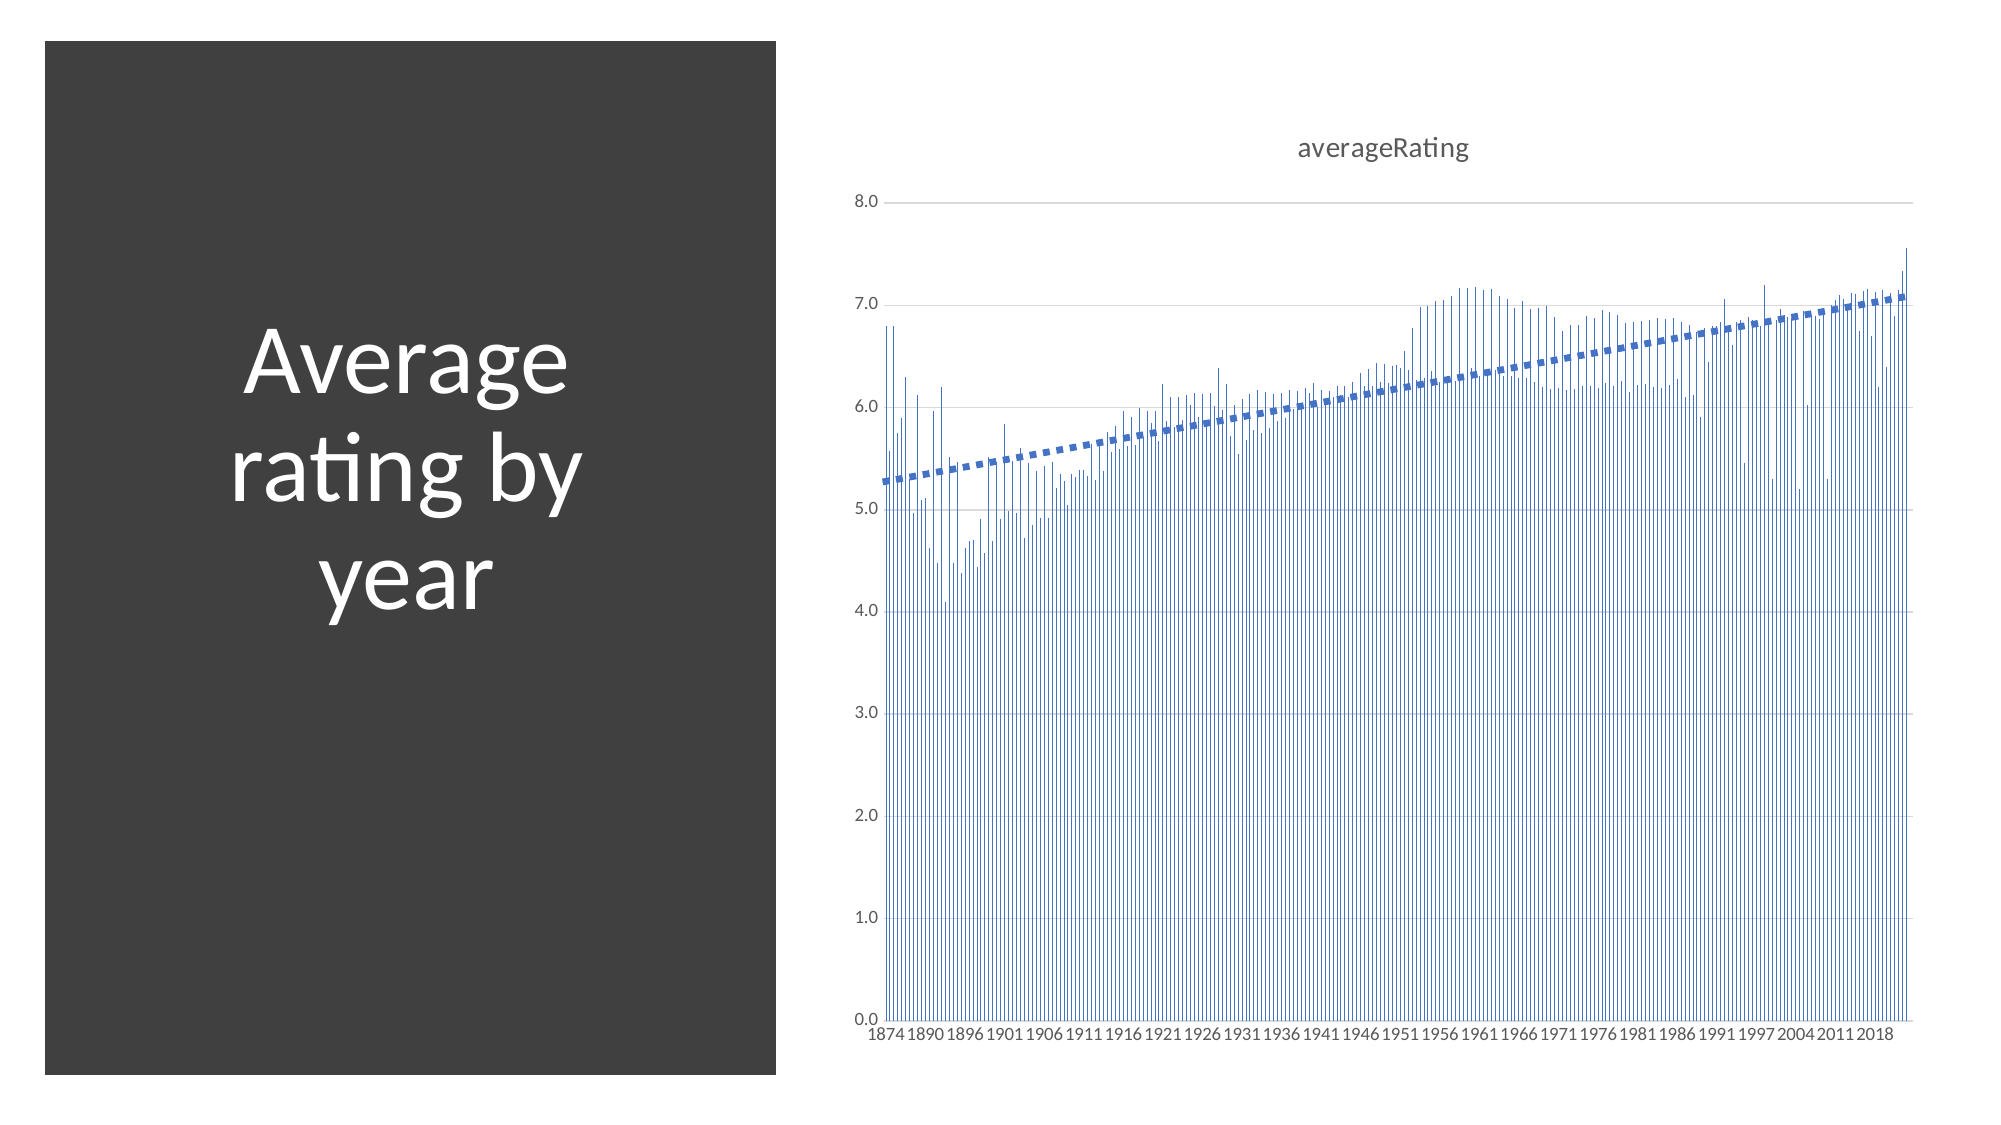

### Chart:

| Category | averageRating |
|---|---|
| 1874 | 6.8 |
| 1877 | 5.575 |
| 1878 | 6.8 |
| 1881 | 5.75 |
| 1882 | 5.9 |
| 1883 | 6.3 |
| 1885 | 5.3 |
| 1887 | 4.96666666666666 |
| 1888 | 6.12 |
| 1889 | 5.1 |
| 1890 | 5.11666666666666 |
| 1891 | 4.63 |
| 1892 | 5.96666666666666 |
| 1892 | 4.48333333333333 |
| 1893 | 6.2 |
| 1893 | 4.1 |
| 1894 | 5.51666666666666 |
| 1894 | 4.48172043010752 |
| 1895 | 5.46666666666666 |
| 1895 | 4.38 |
| 1896 | 4.63047619047619 |
| 1896 | 4.69713322091062 |
| 1897 | 4.70277777777777 |
| 1897 | 4.44144927536231 |
| 1898 | 4.91071428571428 |
| 1898 | 4.58089005235602 |
| 1899 | 5.51666666666666 |
| 1899 | 4.69714285714285 |
| 1900 | 5.46756756756756 |
| 1900 | 4.91176470588235 |
| 1901 | 5.84210526315789 |
| 1901 | 4.98464912280701 |
| 1902 | 5.47692307692307 |
| 1902 | 4.96435643564356 |
| 1903 | 5.60833333333333 |
| 1903 | 4.72384615384615 |
| 1904 | 5.45555555555555 |
| 1904 | 4.85261044176706 |
| 1905 | 5.37692307692307 |
| 1905 | 4.92159624413145 |
| 1906 | 5.42941176470588 |
| 1906 | 4.9197628458498 |
| 1907 | 5.468 |
| 1907 | 5.21601731601731 |
| 1908 | 5.347 |
| 1908 | 5.27743362831858 |
| 1909 | 5.04560439560439 |
| 1909 | 5.35026178010471 |
| 1910 | 5.32538461538461 |
| 1910 | 5.38464419475655 |
| 1911 | 5.38978102189781 |
| 1911 | 5.33069620253164 |
| 1912 | 5.64043715846994 |
| 1912 | 5.29278606965174 |
| 1913 | 5.63214285714285 |
| 1913 | 5.384 |
| 1914 | 5.76131687242798 |
| 1914 | 5.56127167630057 |
| 1915 | 5.82280701754386 |
| 1915 | 5.59399999999999 |
| 1916 | 5.96926406926407 |
| 1916 | 5.62403846153846 |
| 1917 | 5.90753968253968 |
| 1917 | 5.63846153846153 |
| 1918 | 5.99411764705882 |
| 1918 | 5.70144927536231 |
| 1919 | 5.96917293233082 |
| 1919 | 5.84575163398692 |
| 1920 | 5.9704 |
| 1920 | 5.66894977168949 |
| 1921 | 6.2288 |
| 1921 | 5.87227722772277 |
| 1922 | 6.10806451612903 |
| 1922 | 5.81189189189189 |
| 1923 | 6.1025 |
| 1923 | 5.87602040816326 |
| 1924 | 6.11921708185053 |
| 1924 | 6.0247619047619 |
| 1925 | 6.14455958549222 |
| 1925 | 5.90470085470085 |
| 1926 | 6.13285024154589 |
| 1926 | 5.83333333333333 |
| 1927 | 6.14470046082949 |
| 1927 | 6.01198630136986 |
| 1928 | 6.3917808219178 |
| 1928 | 5.97142857142857 |
| 1929 | 6.23539999999999 |
| 1929 | 5.72293333333333 |
| 1930 | 6.02455858747993 |
| 1930 | 5.54933333333333 |
| 1931 | 6.08569500674763 |
| 1931 | 5.68465608465608 |
| 1932 | 6.13018404907975 |
| 1932 | 5.77974683544303 |
| 1933 | 6.17030456852791 |
| 1933 | 5.75128205128205 |
| 1934 | 6.15079365079365 |
| 1934 | 5.80251716247139 |
| 1935 | 6.13658280922431 |
| 1935 | 5.865625 |
| 1936 | 6.14649555774925 |
| 1936 | 5.89640287769784 |
| 1937 | 6.16724489795918 |
| 1937 | 5.98741573033707 |
| 1938 | 6.16097297297297 |
| 1938 | 6.01718146718146 |
| 1939 | 6.19383634431455 |
| 1939 | 6.14545454545454 |
| 1940 | 6.23593073593073 |
| 1940 | 6.0027027027027 |
| 1941 | 6.16897297297297 |
| 1941 | 6.04956140350877 |
| 1942 | 6.16045548654244 |
| 1942 | 6.09904306220095 |
| 1943 | 6.21614077669903 |
| 1943 | 6.12610619469026 |
| 1944 | 6.2113854595336 |
| 1944 | 6.10598503740648 |
| 1945 | 6.24714946070878 |
| 1945 | 6.09309392265193 |
| 1946 | 6.33772791023843 |
| 1946 | 6.20798004987531 |
| 1947 | 6.37868162692847 |
| 1947 | 6.21172566371681 |
| 1948 | 6.43523316062176 |
| 1948 | 6.25290581162324 |
| 1949 | 6.42709832134292 |
| 1949 | 6.24283439490445 |
| 1950 | 6.40926130099228 |
| 1950 | 6.41236230110159 |
| 1951 | 6.38961937716263 |
| 1951 | 6.5535 |
| 1952 | 6.36912087912087 |
| 1952 | 6.77755430410297 |
| 1953 | 6.27121057985757 |
| 1953 | 6.98649706457925 |
| 1954 | 6.28653846153846 |
| 1954 | 6.99237023139462 |
| 1955 | 6.35967741935483 |
| 1955 | 7.03928571428571 |
| 1956 | 6.24786585365853 |
| 1956 | 7.05466790524849 |
| 1957 | 6.30187969924812 |
| 1957 | 7.09572649572649 |
| 1958 | 6.25777777777777 |
| 1958 | 7.16798460461861 |
| 1959 | 6.26620320855614 |
| 1959 | 7.17087122323262 |
| 1960 | 6.39175588865096 |
| 1960 | 7.18137949836423 |
| 1961 | 6.30706967213114 |
| 1961 | 7.14961811238406 |
| 1962 | 6.30534591194968 |
| 1962 | 7.15897035881435 |
| 1963 | 6.36929824561403 |
| 1963 | 7.09250614250614 |
| 1964 | 6.31038824763903 |
| 1964 | 7.06346097632271 |
| 1965 | 6.31060762100926 |
| 1965 | 6.96986168405726 |
| 1966 | 6.28811513463324 |
| 1966 | 7.04129017233348 |
| 1967 | 6.28595859585958 |
| 1967 | 6.9625476564252 |
| 1968 | 6.2482332155477 |
| 1968 | 6.97439716312056 |
| 1969 | 6.19722455845248 |
| 1969 | 6.991157989228 |
| 1970 | 6.18024054982817 |
| 1970 | 6.88338354577056 |
| 1971 | 6.19282258064516 |
| 1971 | 6.74818160209175 |
| 1972 | 6.17427701674277 |
| 1972 | 6.80705659483779 |
| 1973 | 6.180625 |
| 1973 | 6.8084673815907 |
| 1974 | 6.21384730538922 |
| 1974 | 6.89592541436464 |
| 1975 | 6.2126907630522 |
| 1975 | 6.87653106839517 |
| 1976 | 6.1950720242608 |
| 1976 | 6.95784655623365 |
| 1977 | 6.23683409436834 |
| 1977 | 6.93977551020408 |
| 1978 | 6.21226138032305 |
| 1978 | 6.90784615384615 |
| 1979 | 6.26308345120226 |
| 1979 | 6.82427668135658 |
| 1980 | 6.15340659340659 |
| 1980 | 6.83657024793388 |
| 1981 | 6.21632958801498 |
| 1981 | 6.84898125509372 |
| 1982 | 6.23145336225596 |
| 1982 | 6.85247796278158 |
| 1983 | 6.20185185185185 |
| 1983 | 6.88014107433532 |
| 1984 | 6.19543624161073 |
| 1984 | 6.86678892964321 |
| 1985 | 6.22485284499673 |
| 1985 | 6.87538726333907 |
| 1986 | 6.27607555089192 |
| 1986 | 6.83299856527977 |
| 1987 | 6.10185185185185 |
| 1987 | 6.80956622325043 |
| 1988 | 6.12333333333333 |
| 1988 | 6.73932301044292 |
| 1989 | 5.91176470588235 |
| 1989 | 6.77455342817413 |
| 1990 | 6.45 |
| 1990 | 6.80120059498512 |
| 1991 | 6.8 |
| 1991 | 6.83346917450365 |
| 1992 | 7.06666666666666 |
| 1992 | 6.80102392644446 |
| 1993 | 6.61428571428571 |
| 1993 | 6.84070030120482 |
| 1994 | 6.8598762742877 |
| 1995 | 5.46 |
| 1995 | 6.88212372138334 |
| 1996 | 6.85811093061035 |
| 1997 | 6.81037569605977 |
| 1998 | 6.80261307865764 |
| 1999 | 7.2 |
| 1999 | 6.81643743092226 |
| 2000 | 5.3 |
| 2000 | 6.85293581119598 |
| 2001 | 6.96666666666666 |
| 2001 | 6.90208211610984 |
| 2002 | 6.88738461538461 |
| 2003 | 6.87834071908264 |
| 2004 | 6.89881421319796 |
| 2005 | 5.2 |
| 2005 | 6.94674438441853 |
| 2006 | 6.025 |
| 2006 | 6.89414415885561 |
| 2007 | 6.90037975101542 |
| 2008 | 6.8640215958315 |
| 2009 | 6.9627549090909 |
| 2010 | 5.3 |
| 2010 | 7.0020189134474 |
| 2011 | 7.0550543105979 |
| 2012 | 7.09817773849187 |
| 2013 | 7.06141192750647 |
| 2014 | 7.0 |
| 2014 | 7.12540836379773 |
| 2015 | 7.11263830482178 |
| 2016 | 6.75 |
| 2016 | 7.13721732608288 |
| 2017 | 7.15983290719867 |
| 2018 | 6.7 |
| 2018 | 7.13051435727703 |
| 2019 | 6.2 |
| 2019 | 7.14662462451912 |
| 2020 | 6.4 |
| 2020 | 7.11686751686751 |
| 2021 | 6.9 |
| 2021 | 7.14694489907255 |
| 2022 | 7.33788604837785 |
| 2023 | 7.56029723991507 |
# Average rating by year